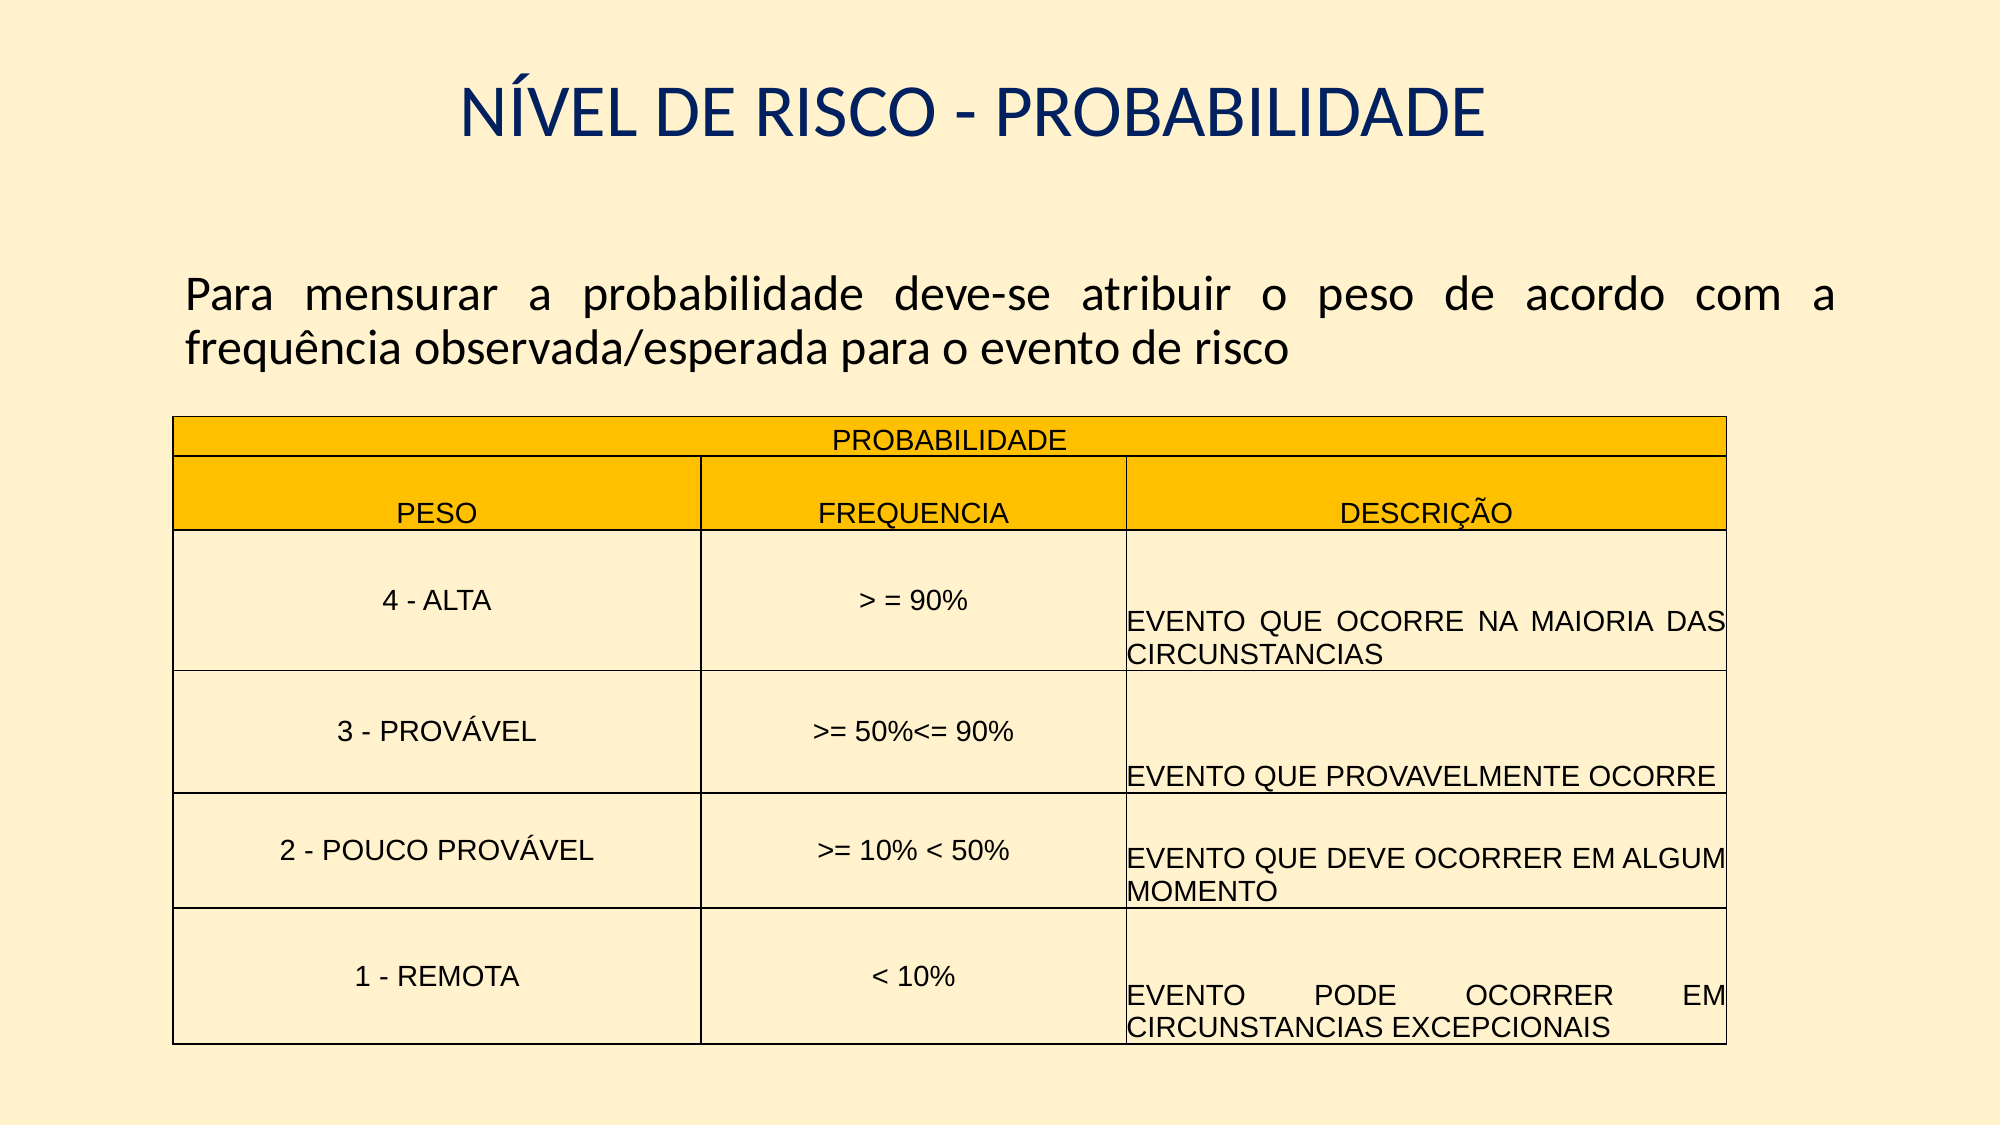

NÍVEL DE RISCO - PROBABILIDADE

Para mensurar a probabilidade deve-se atribuir o peso de acordo com a frequência observada/esperada para o evento de risco

| PROBABILIDADE |  |  |
| --- | --- | --- |
| PESO | FREQUENCIA | DESCRIÇÃO |
| 4 - ALTA | > = 90% | EVENTO QUE OCORRE NA MAIORIA DAS CIRCUNSTANCIAS |
| 3 - PROVÁVEL | >= 50%<= 90% | EVENTO QUE PROVAVELMENTE OCORRE |
| 2 - POUCO PROVÁVEL | >= 10% < 50% | EVENTO QUE DEVE OCORRER EM ALGUM MOMENTO |
| 1 - REMOTA | < 10% | EVENTO PODE OCORRER EM CIRCUNSTANCIAS EXCEPCIONAIS |